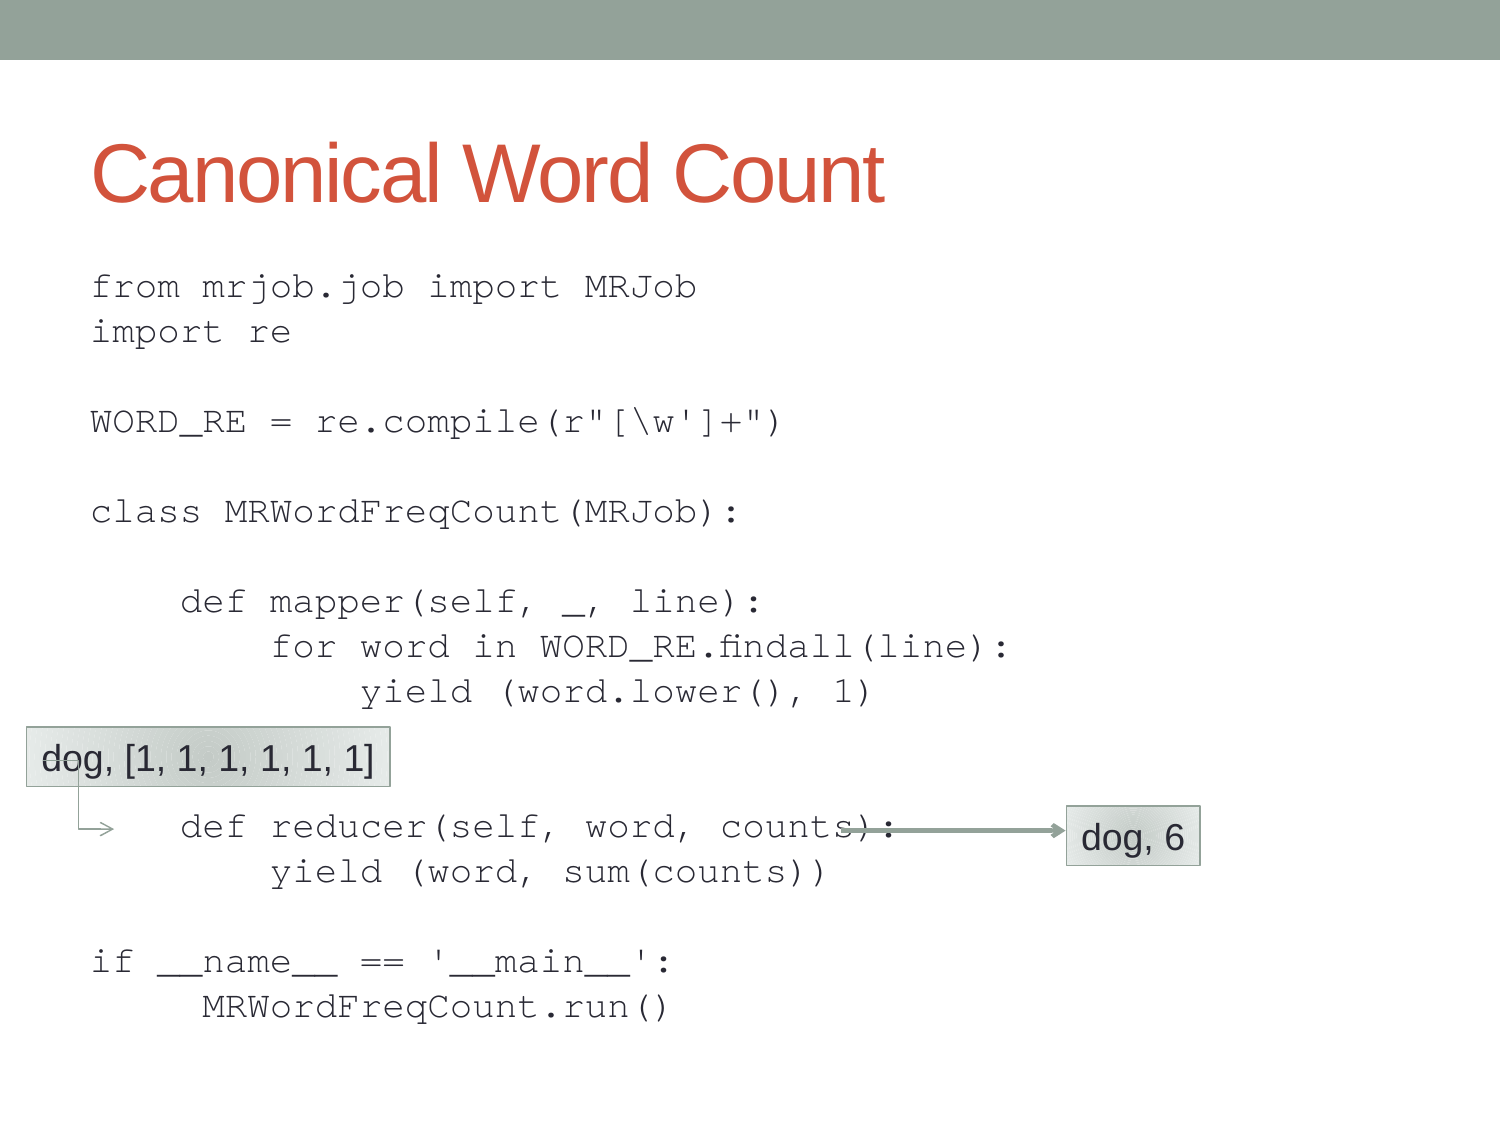

# Canonical Word Count
from mrjob.job import MRJob
import re

WORD_RE = re.compile(r"[\w']+")

class MRWordFreqCount(MRJob):

    def mapper(self, _, line):
        for word in WORD_RE.findall(line):
            yield (word.lower(), 1)

    def reducer(self, word, counts):
        yield (word, sum(counts))

if __name__ == '__main__':
     MRWordFreqCount.run()
dog, [1, 1, 1, 1, 1, 1]
dog, 6